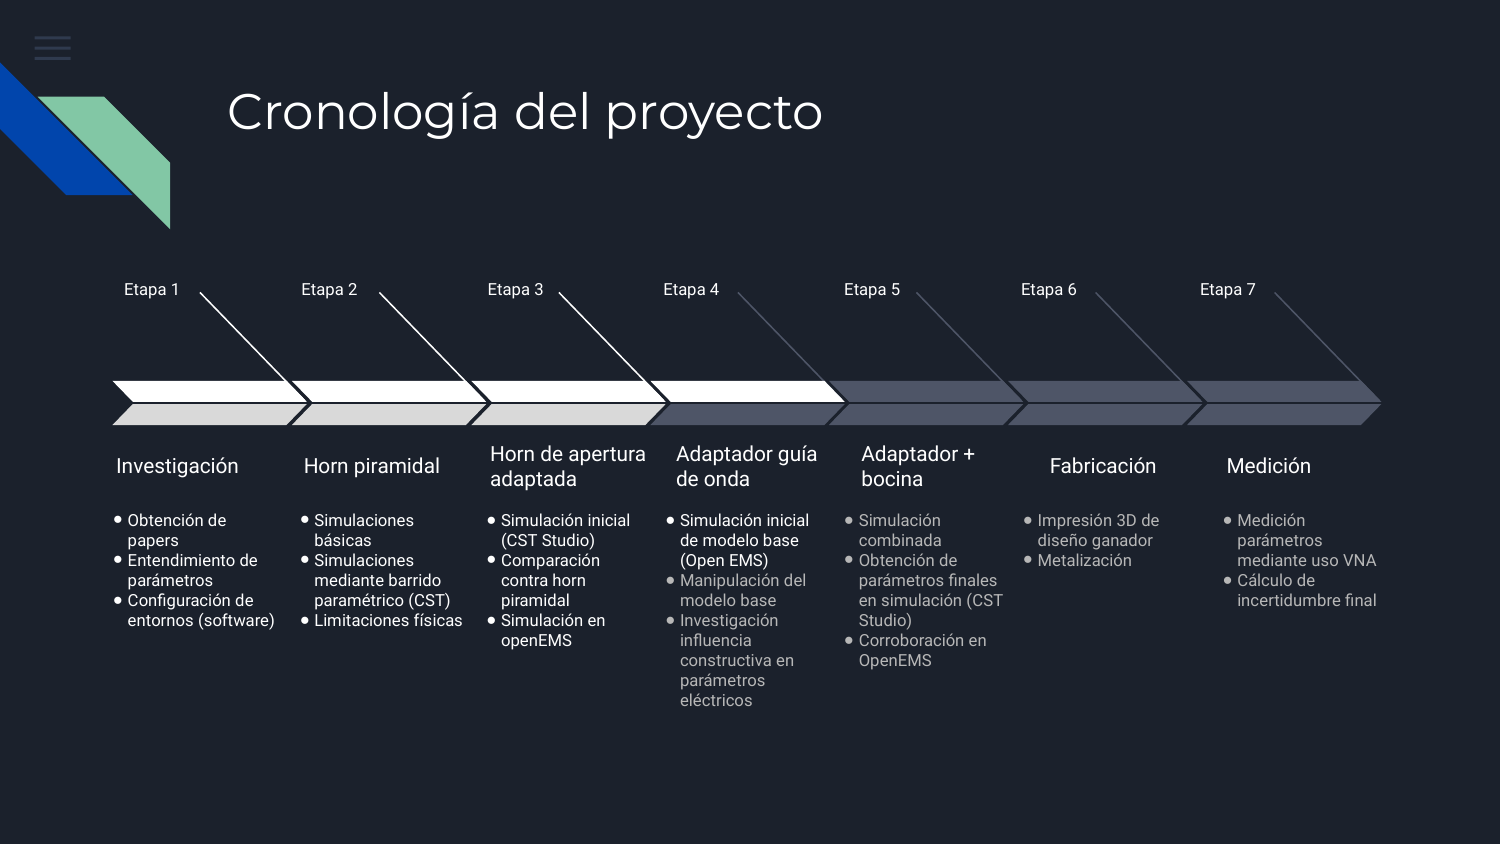

# Cronología del proyecto
Etapa 1

Etapa 2

Etapa 3

Etapa 4

Etapa 5

Etapa 6

Etapa 7

Investigación
Horn piramidal
Horn de apertura adaptada
Adaptador guía de onda
Adaptador + bocina
Fabricación
Medición
Obtención de papers
Entendimiento de parámetros
Configuración de entornos (software)
Simulaciones básicas
Simulaciones mediante barrido paramétrico (CST)
Limitaciones físicas
Simulación inicial (CST Studio)
Comparación contra horn piramidal
Simulación en openEMS
Simulación inicial de modelo base (Open EMS)
Manipulación del modelo base
Investigación influencia constructiva en parámetros eléctricos
Simulación combinada
Obtención de parámetros finales en simulación (CST Studio)
Corroboración en OpenEMS
Impresión 3D de diseño ganador
Metalización
Medición parámetros mediante uso VNA
Cálculo de incertidumbre final